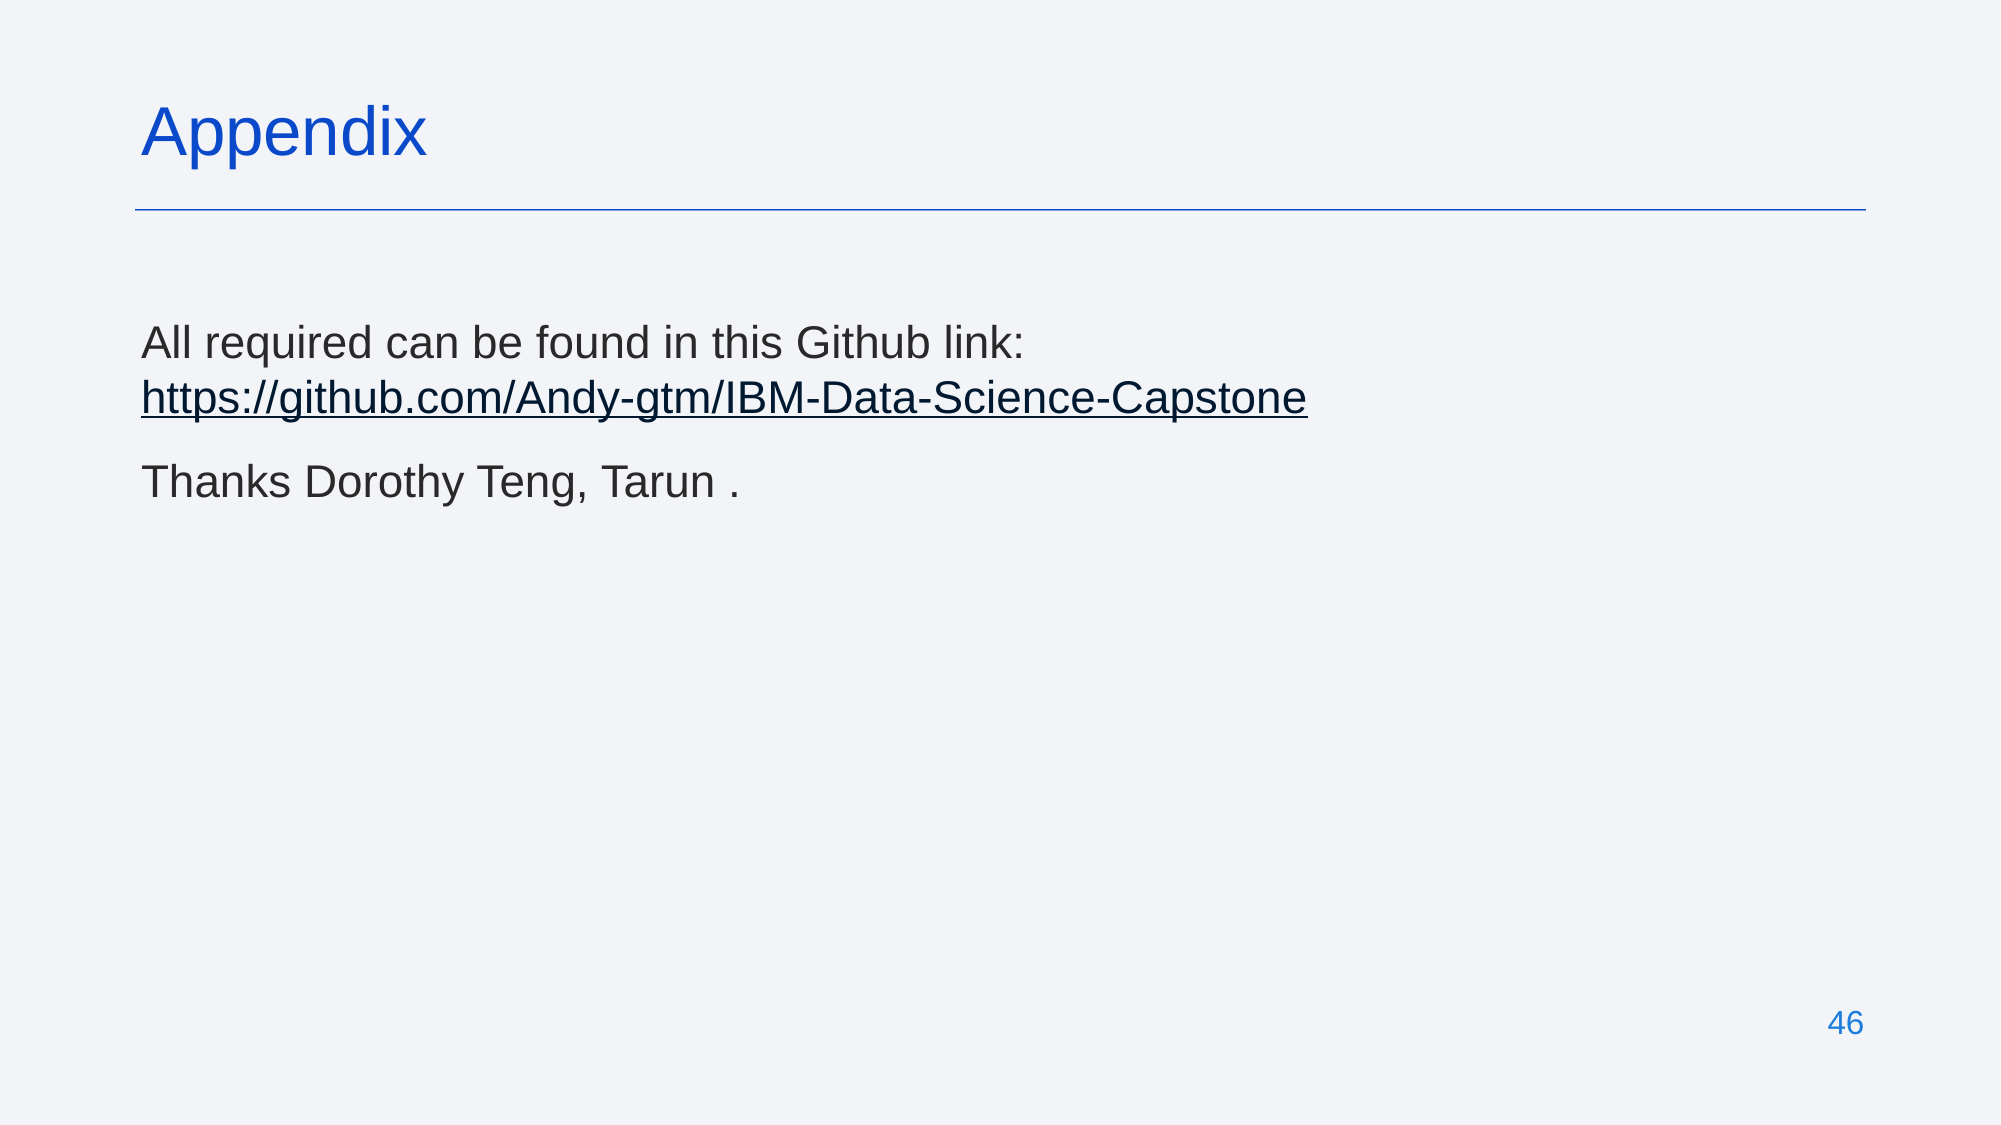

Appendix
All required can be found in this Github link:
https://github.com/Andy-gtm/IBM-Data-Science-Capstone
Thanks Dorothy Teng, Tarun .

46